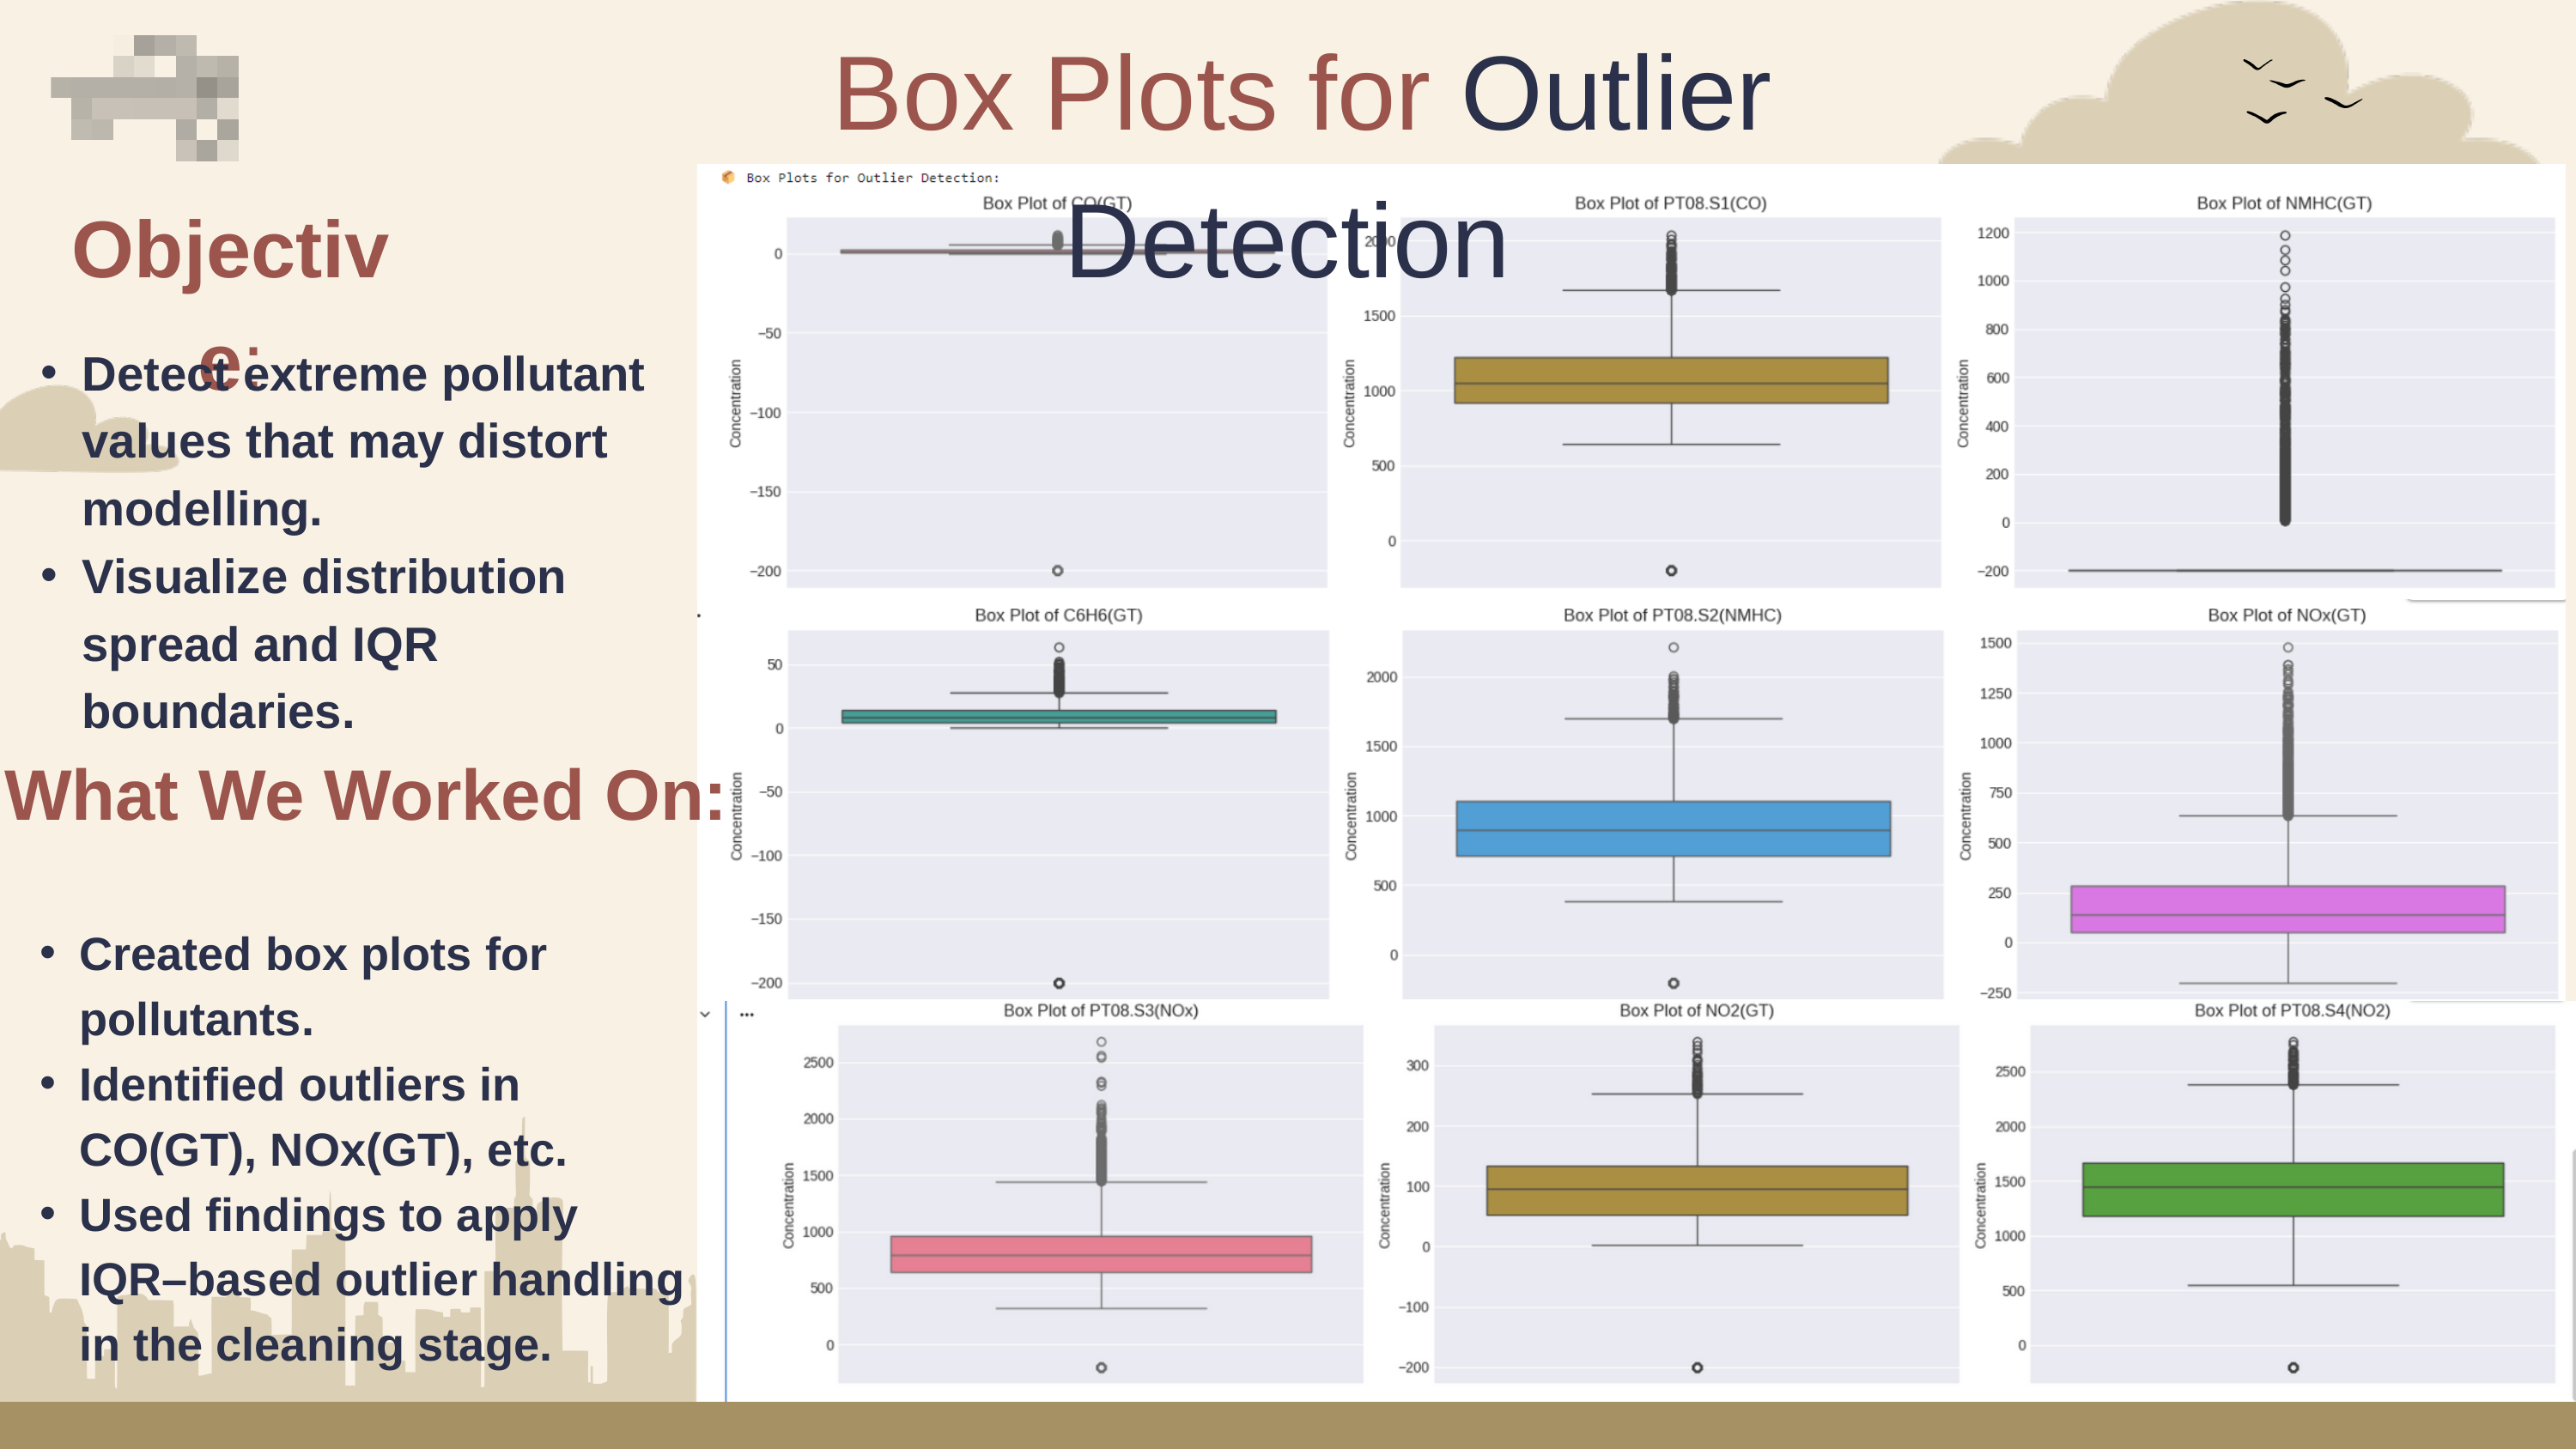

Box Plots for Outlier Detection

Objective:
Detect extreme pollutant values that may distort modelling.
Visualize distribution spread and IQR boundaries.

What We Worked On:
Created box plots for pollutants.
Identified outliers in CO(GT), NOx(GT), etc.
Used findings to apply IQR–based outlier handling in the cleaning stage.